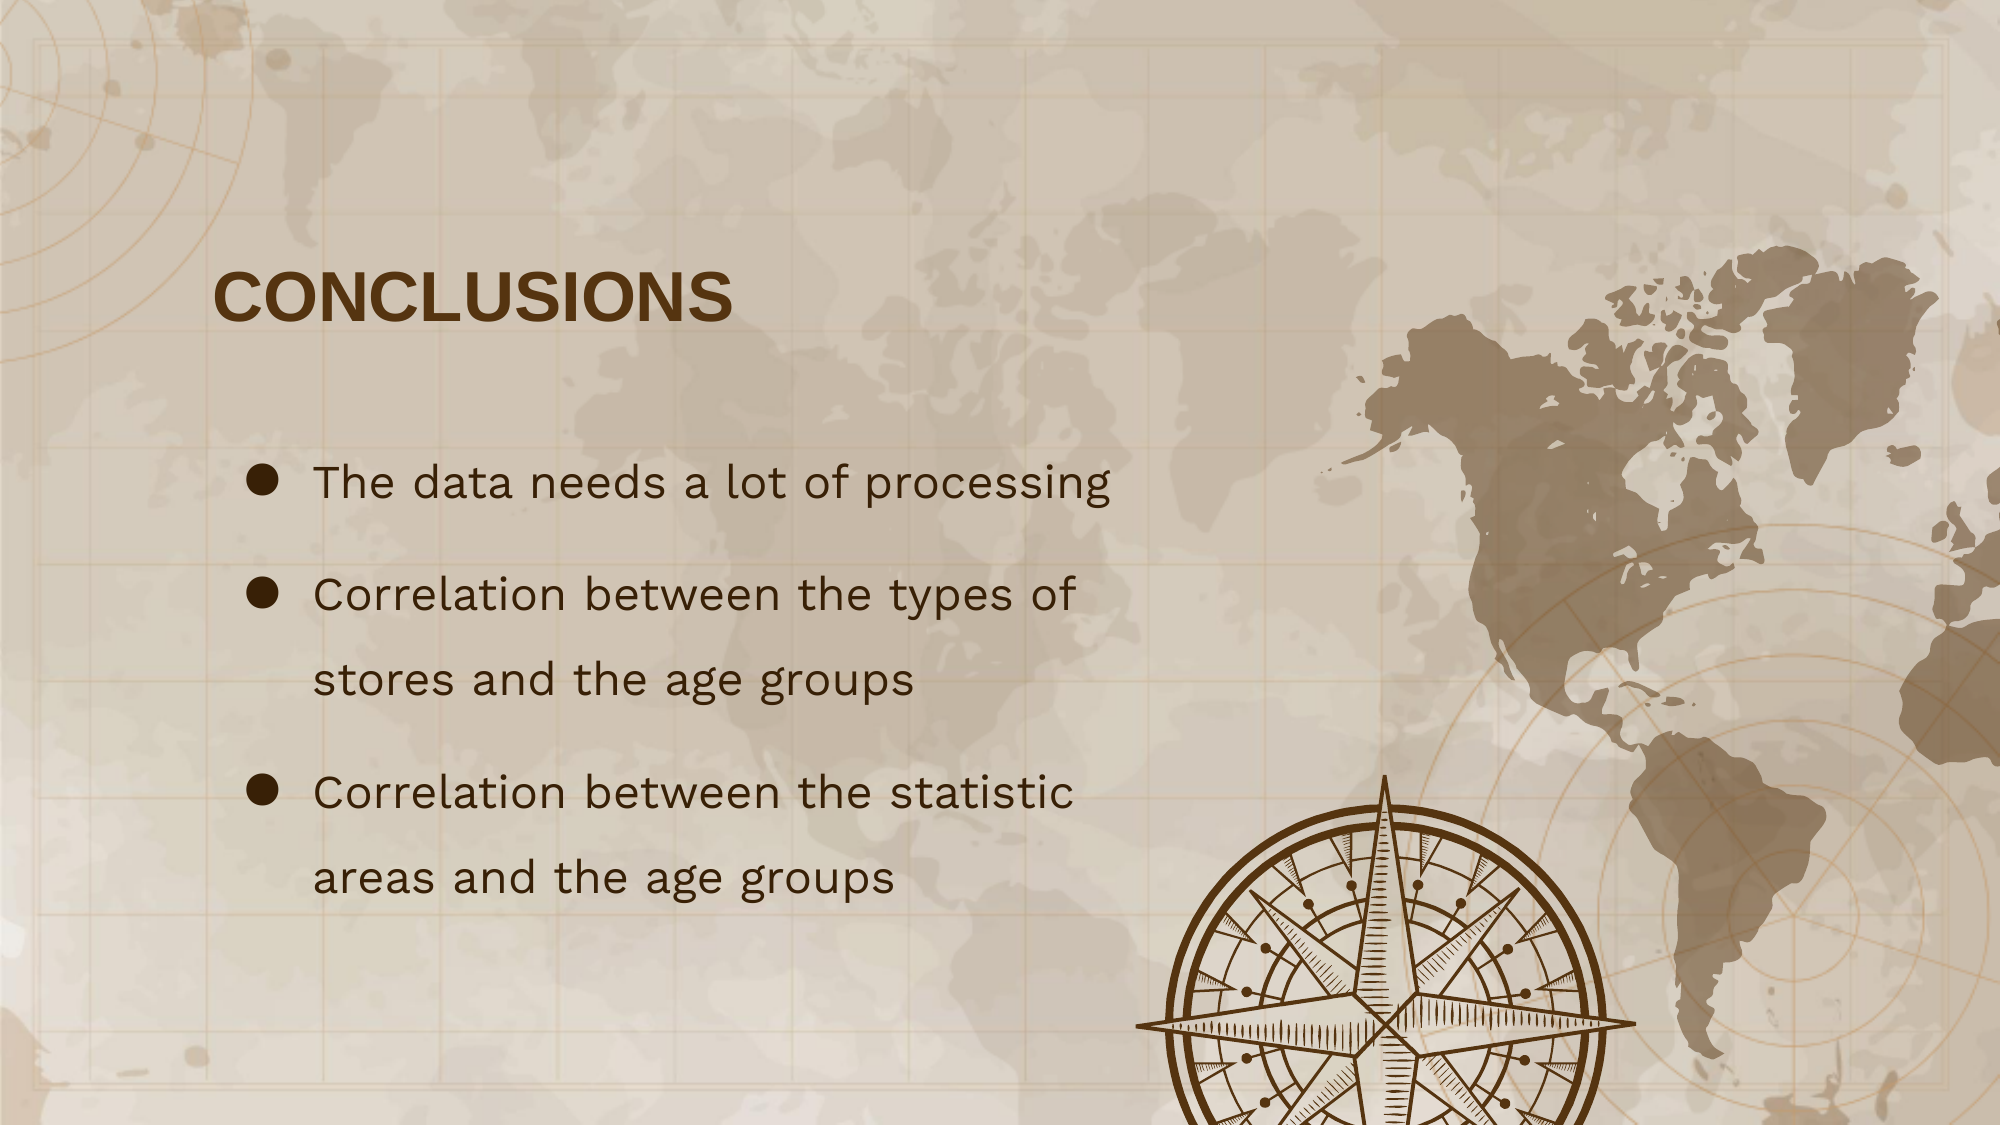

# CONCLUSIONS

The data needs a lot of processing
Correlation between the types of stores and the age groups
Correlation between the statistic areas and the age groups